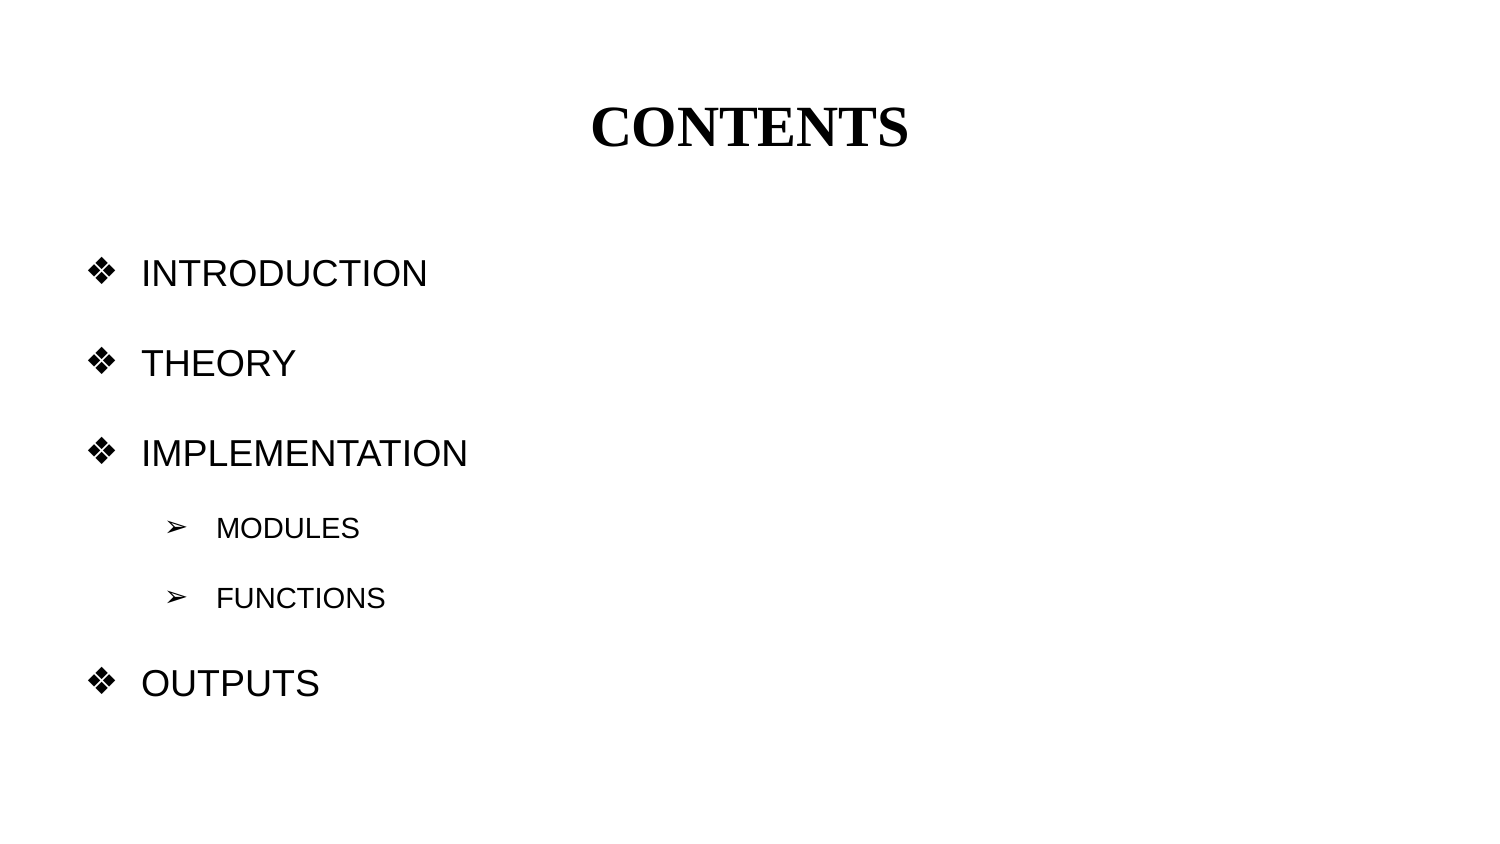

# CONTENTS
INTRODUCTION
THEORY
IMPLEMENTATION
MODULES
FUNCTIONS
OUTPUTS